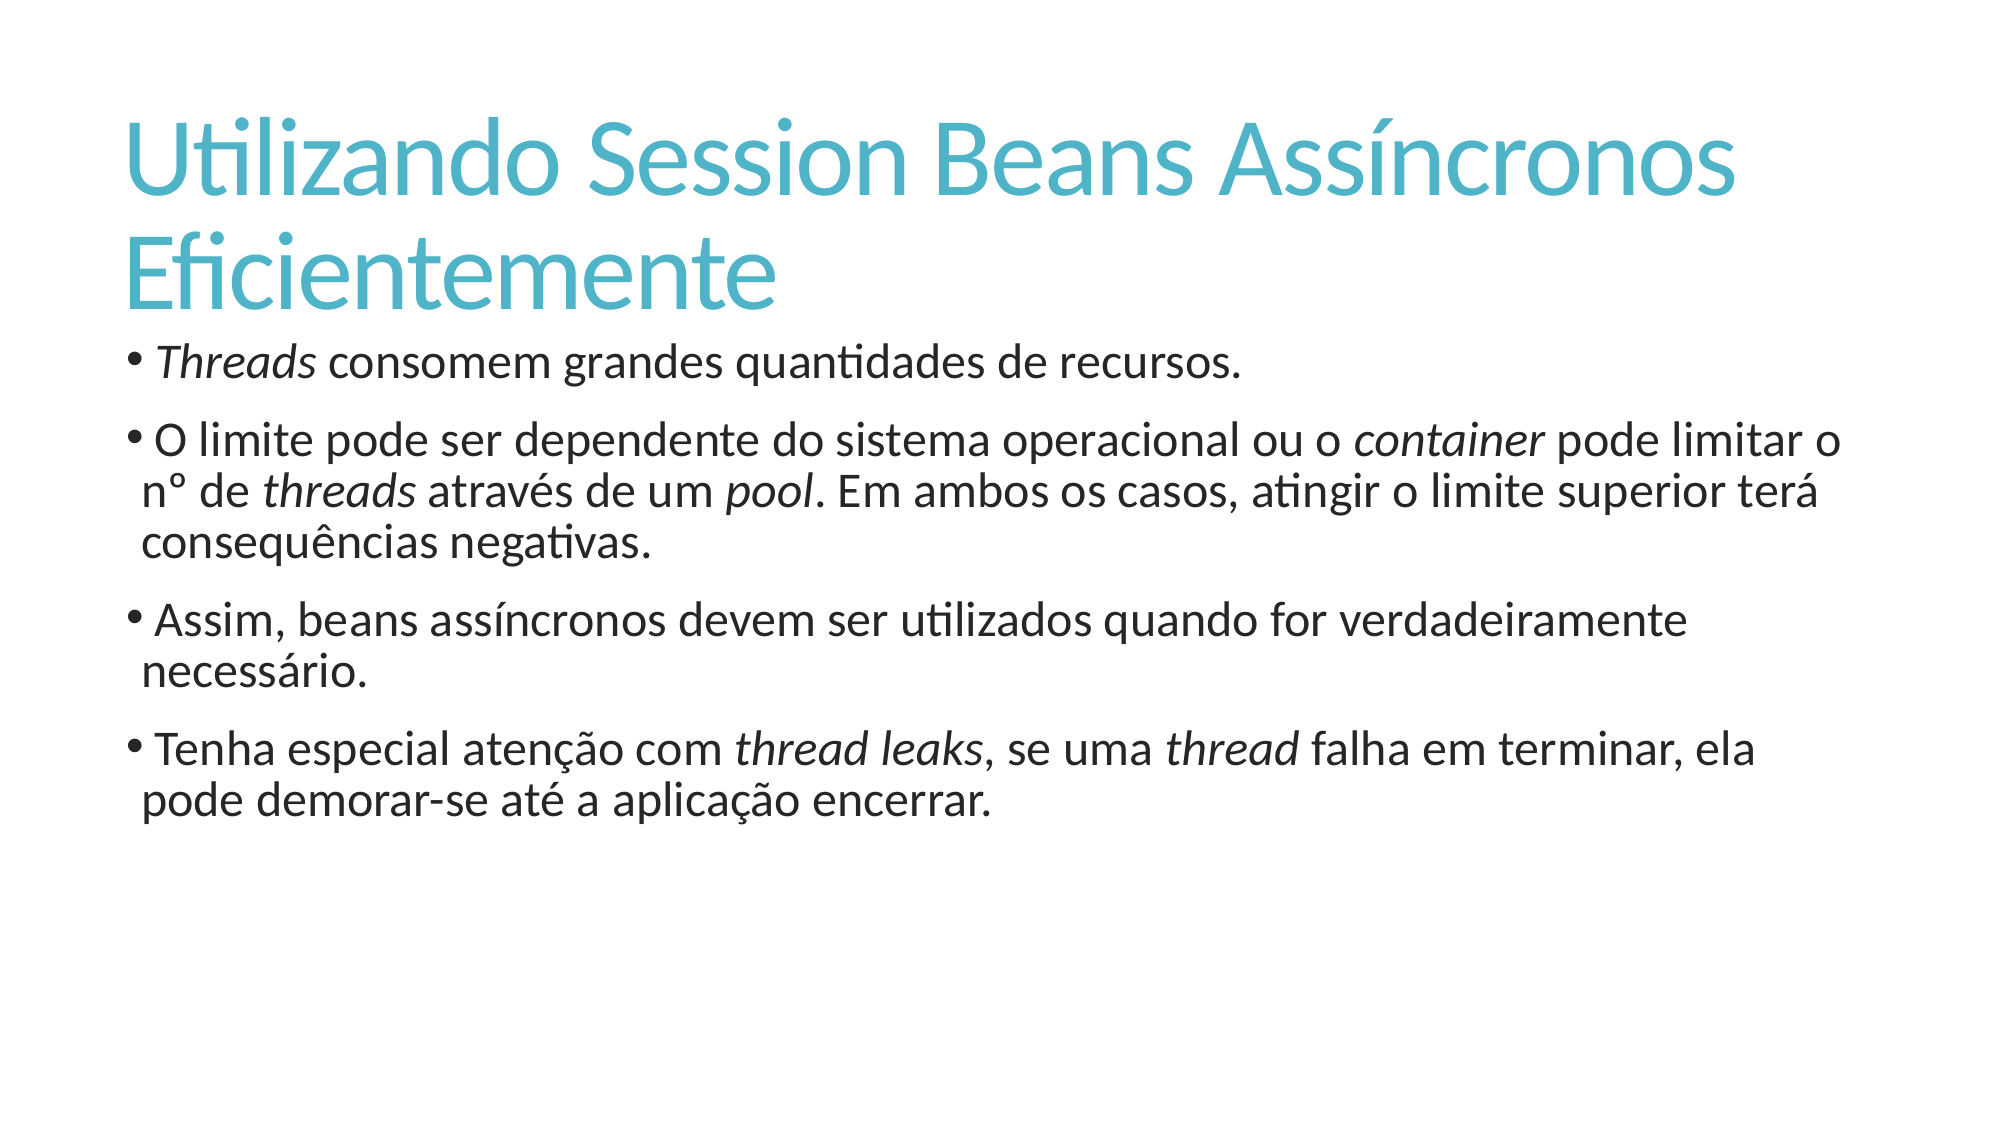

# Utilizando Session Beans Assíncronos Eficientemente
 Threads consomem grandes quantidades de recursos.
 O limite pode ser dependente do sistema operacional ou o container pode limitar o nº de threads através de um pool. Em ambos os casos, atingir o limite superior terá consequências negativas.
 Assim, beans assíncronos devem ser utilizados quando for verdadeiramente necessário.
 Tenha especial atenção com thread leaks, se uma thread falha em terminar, ela pode demorar-se até a aplicação encerrar.